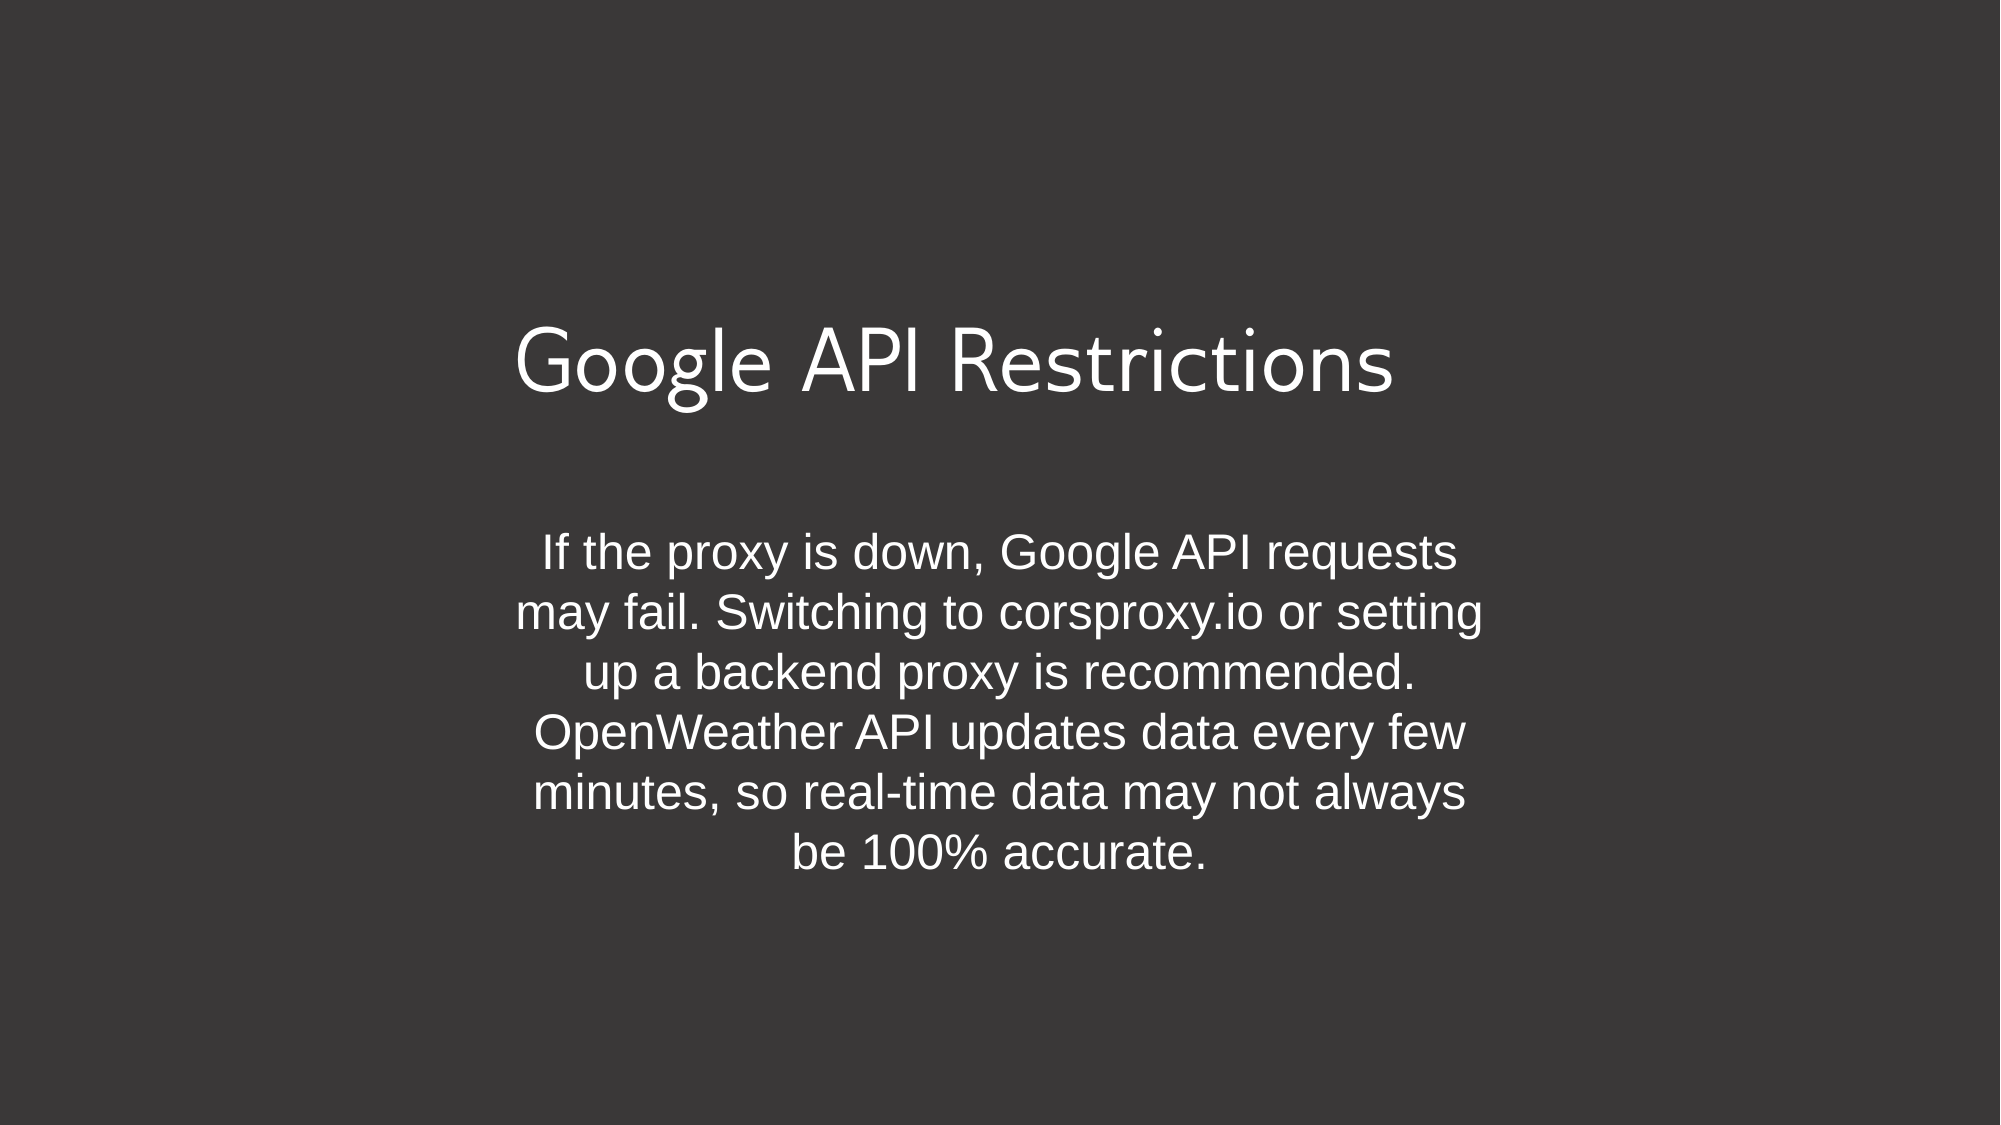

Google API Restrictions

If the proxy is down, Google API requests may fail. Switching to corsproxy.io or setting up a backend proxy is recommended. OpenWeather API updates data every few minutes, so real-time data may not always be 100% accurate.